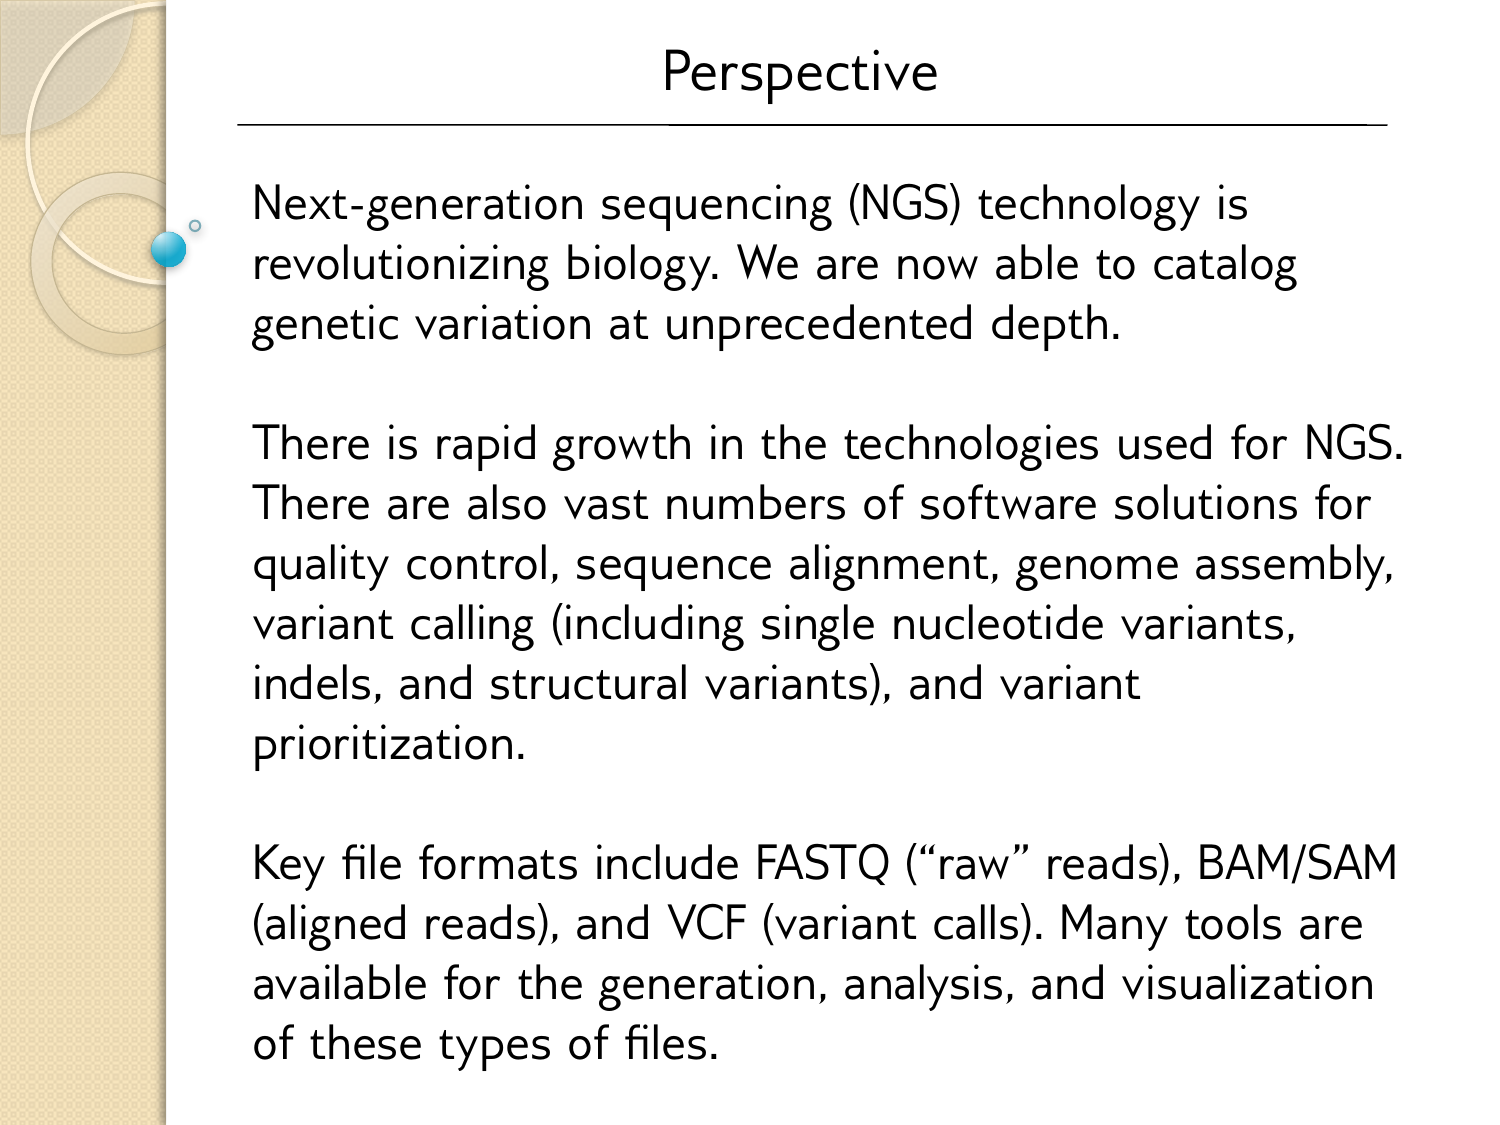

Perspective

Next-generation sequencing (NGS) technology is revolutionizing biology. We are now able to catalog genetic variation at unprecedented depth.

There is rapid growth in the technologies used for NGS. There are also vast numbers of software solutions for quality control, sequence alignment, genome assembly, variant calling (including single nucleotide variants, indels, and structural variants), and variant prioritization.

Key file formats include FASTQ (“raw” reads), BAM/SAM (aligned reads), and VCF (variant calls). Many tools are available for the generation, analysis, and visualization of these types of files.